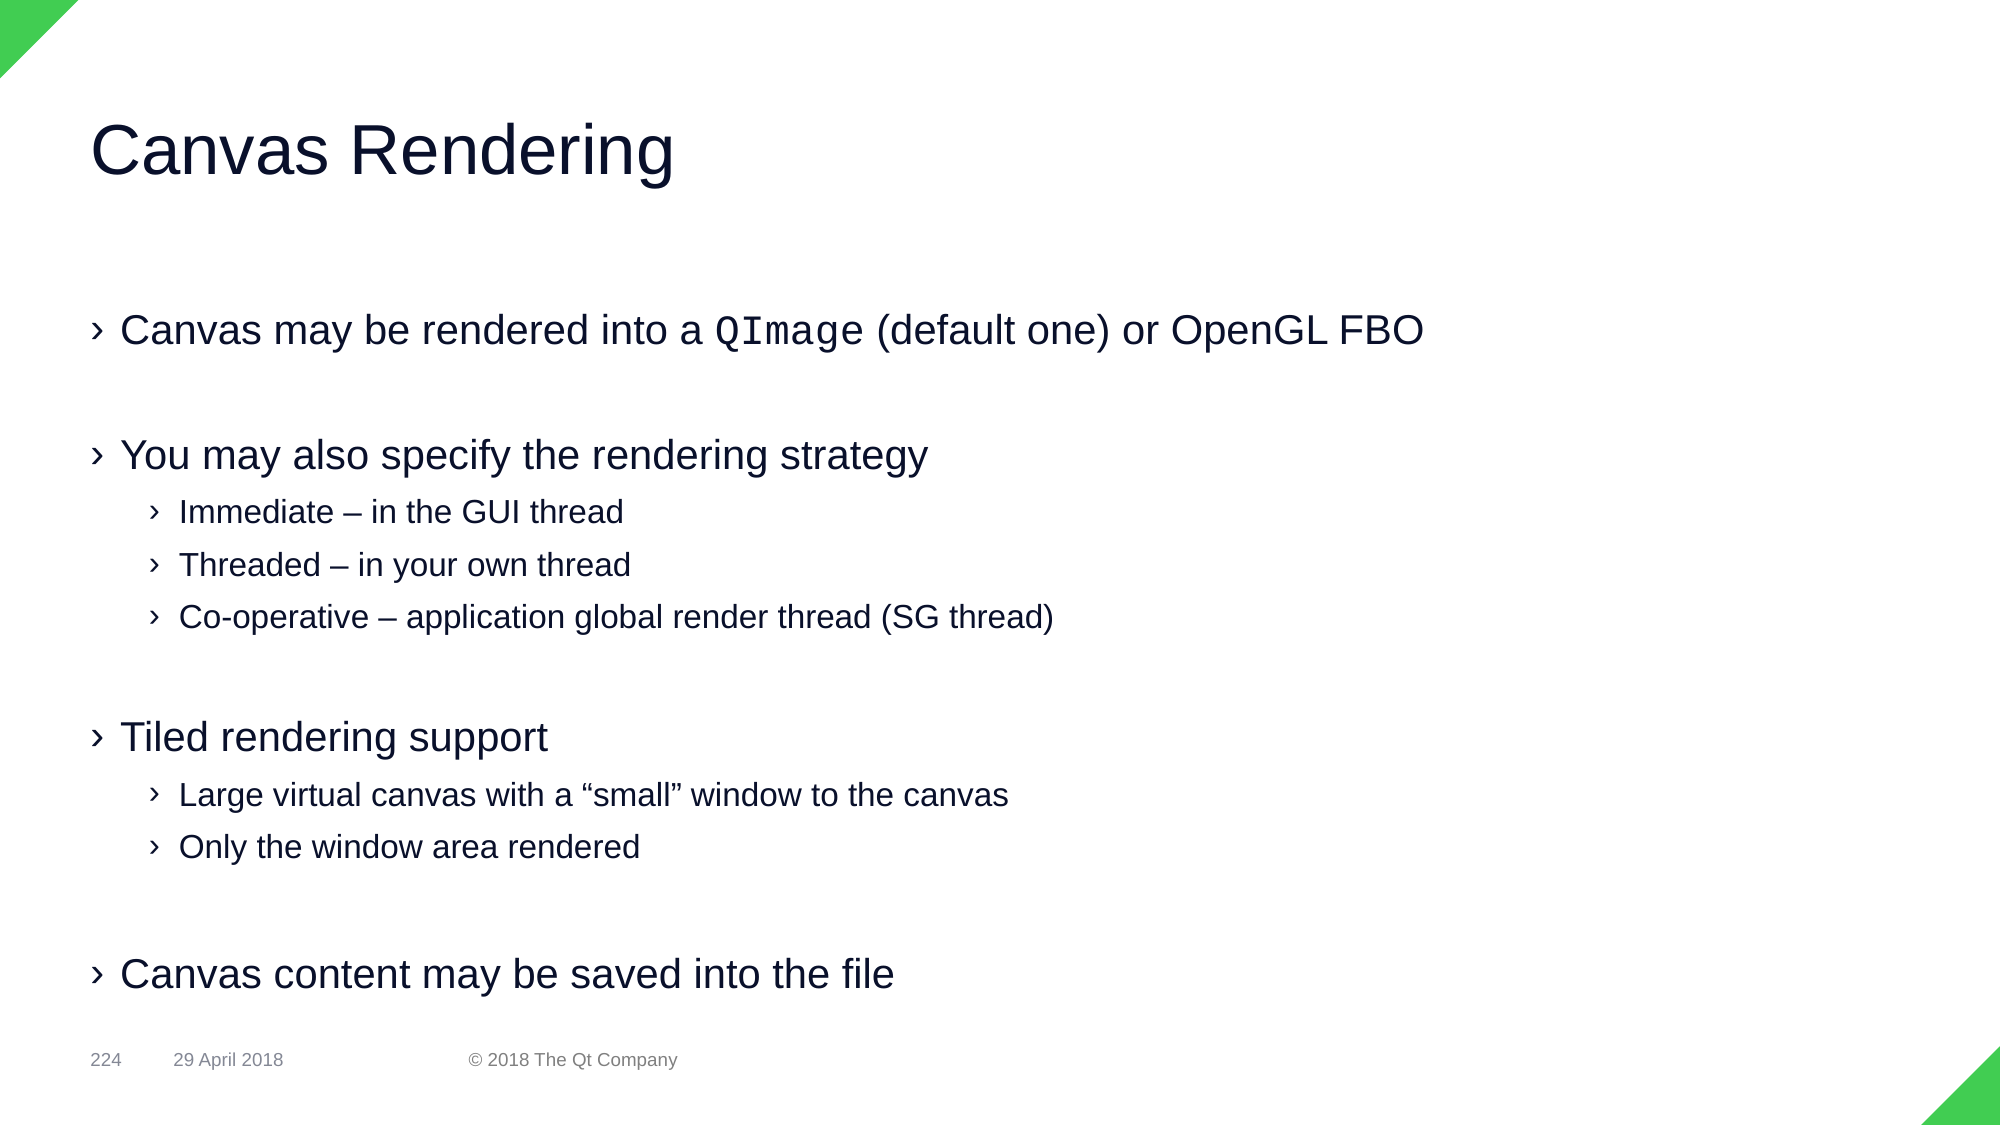

# Canvas Rendering
Canvas may be rendered into a QImage (default one) or OpenGL FBO

You may also specify the rendering strategy
Immediate – in the GUI thread
Threaded – in your own thread
Co-operative – application global render thread (SG thread)

Tiled rendering support
Large virtual canvas with a “small” window to the canvas
Only the window area rendered

Canvas content may be saved into the file

224
© 2018 The Qt Company
29 April 2018